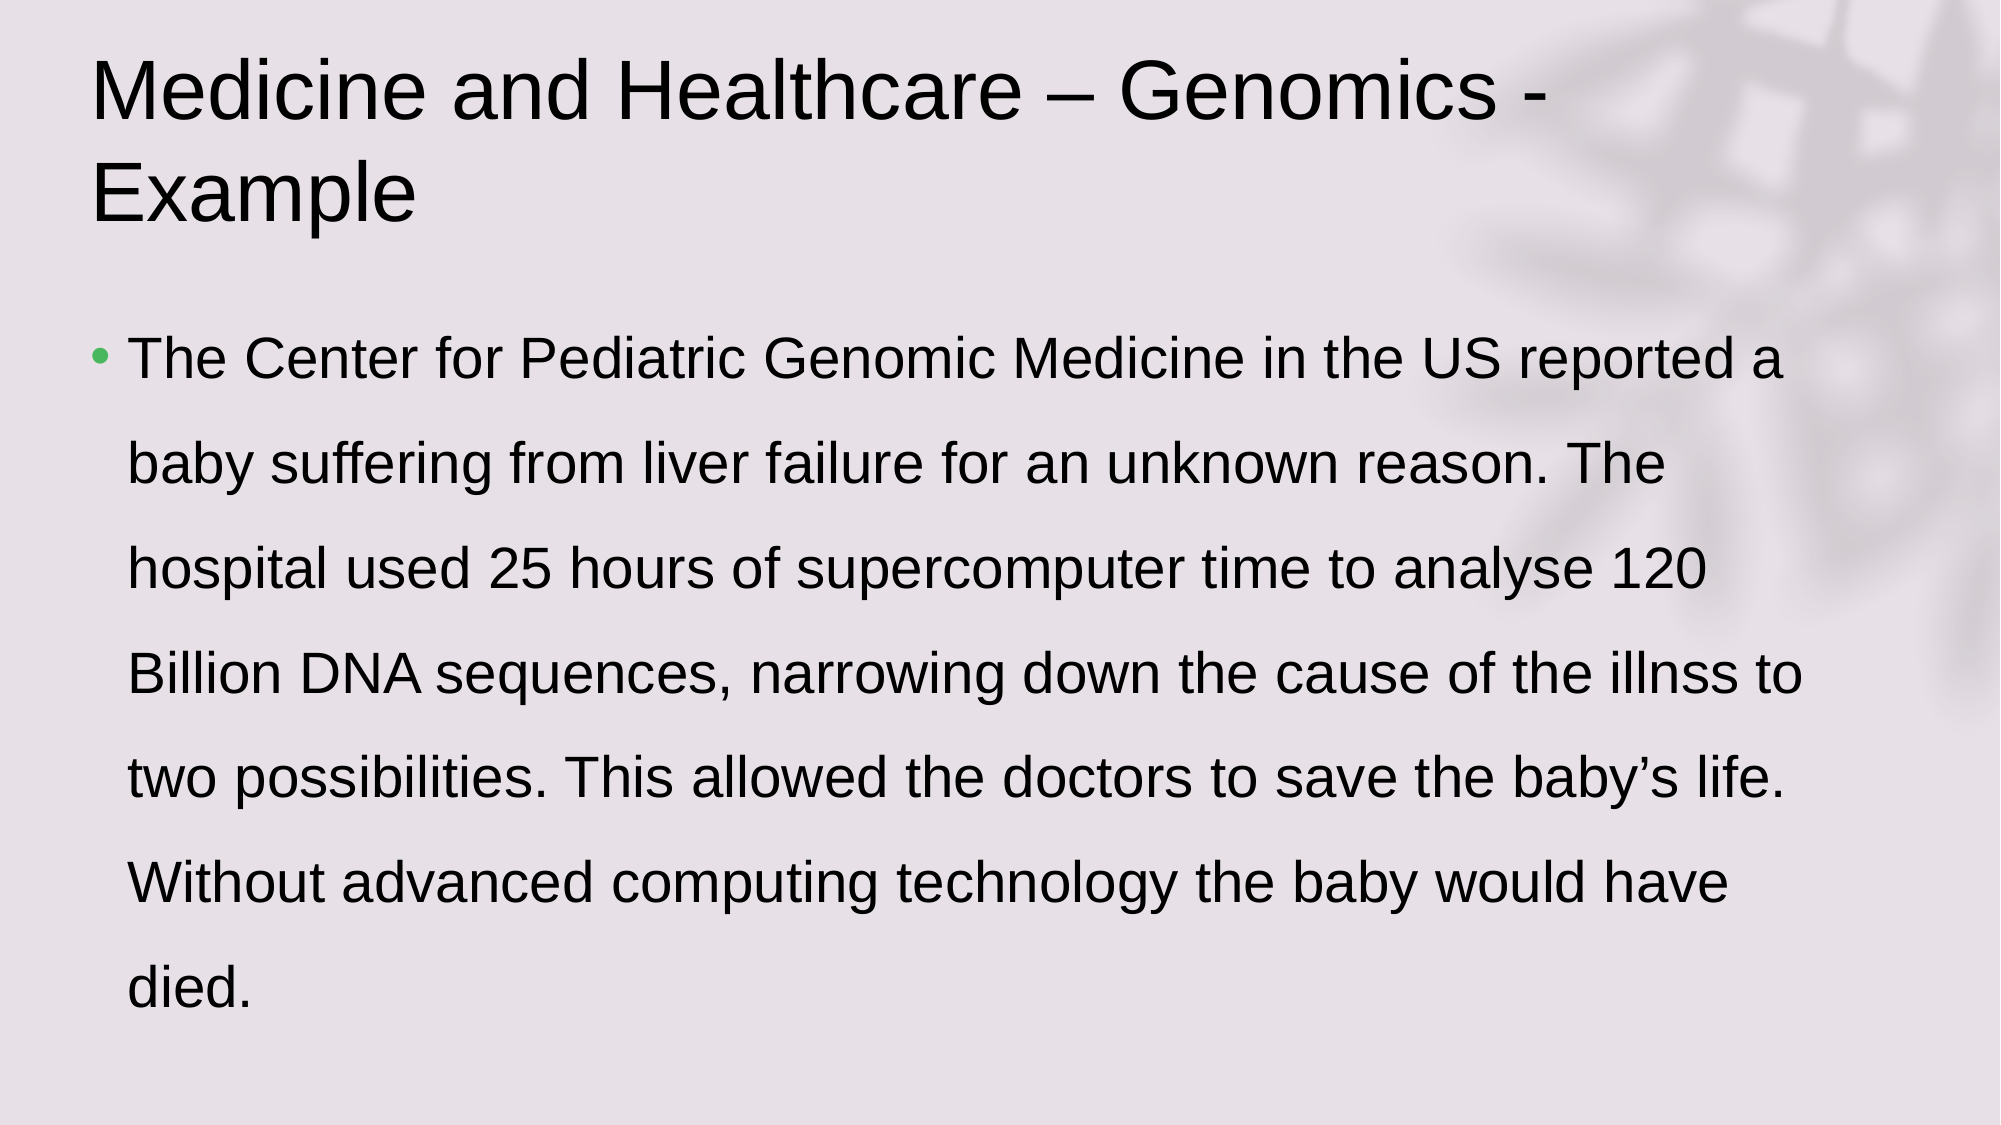

# Medicine and Healthcare – Genomics - Example
The Center for Pediatric Genomic Medicine in the US reported a baby suffering from liver failure for an unknown reason. The hospital used 25 hours of supercomputer time to analyse 120 Billion DNA sequences, narrowing down the cause of the illnss to two possibilities. This allowed the doctors to save the baby’s life. Without advanced computing technology the baby would have died.